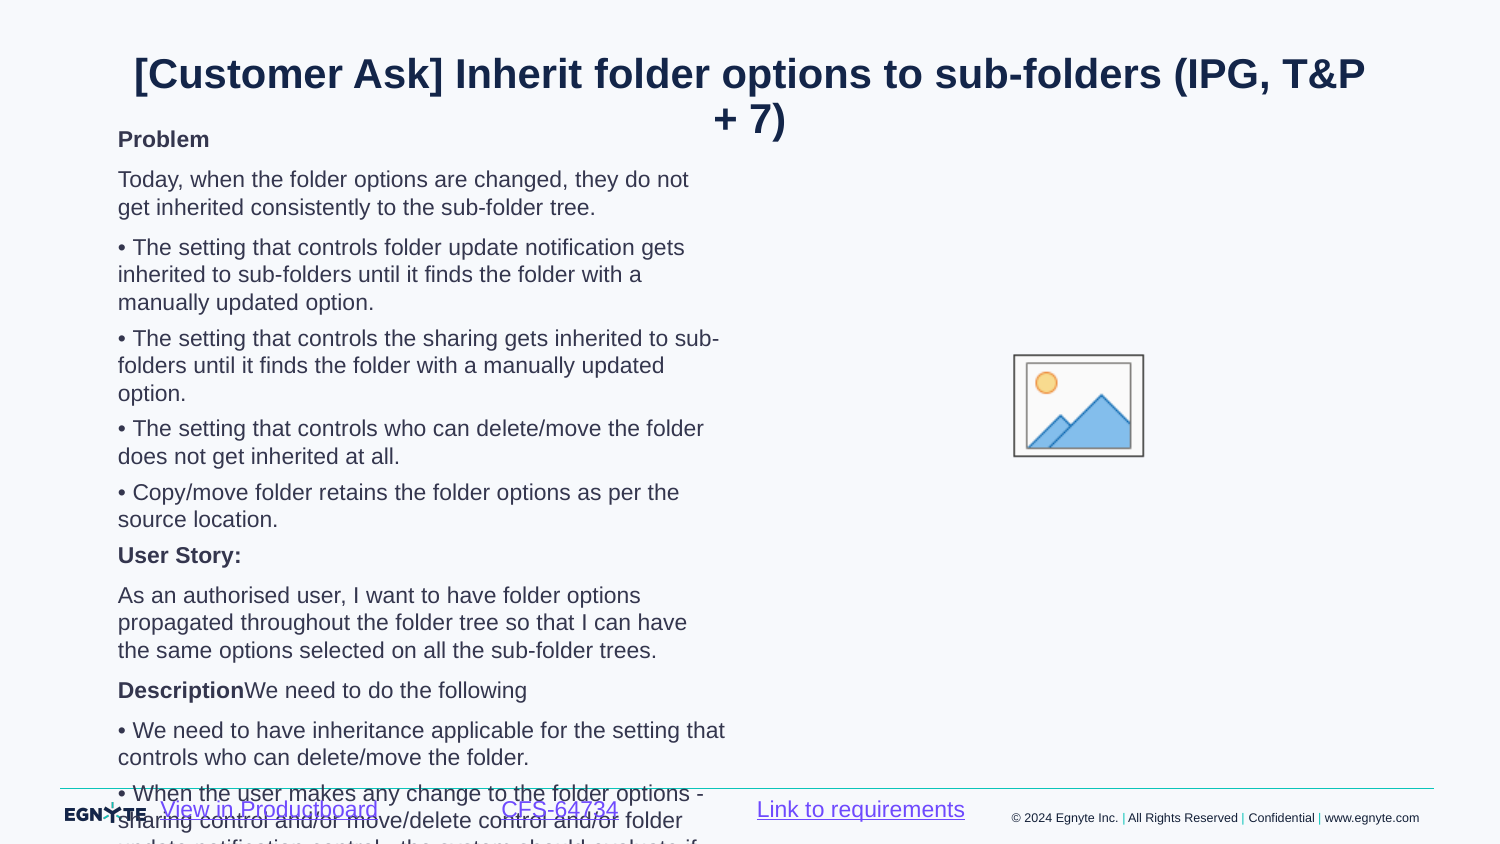

# [Customer Ask] Inherit folder options to sub-folders (IPG, T&P + 7)
Problem
Today, when the folder options are changed, they do not get inherited consistently to the sub-folder tree.
• The setting that controls folder update notification gets inherited to sub-folders until it finds the folder with a manually updated option.
• The setting that controls the sharing gets inherited to sub-folders until it finds the folder with a manually updated option.
• The setting that controls who can delete/move the folder does not get inherited at all.
• Copy/move folder retains the folder options as per the source location.
User Story:
As an authorised user, I want to have folder options propagated throughout the folder tree so that I can have the same options selected on all the sub-folder trees.
DescriptionWe need to do the following
• We need to have inheritance applicable for the setting that controls who can delete/move the folder.
• When the user makes any change to the folder options - sharing control and/or move/delete control and/or folder update notification control - the system should evaluate if there are any manual overrides within the folder tree and if any provide the user with an option to choose whether to disregard manually overridden values.
• When the user copies/moves a folder, the folder options should get inherited from destination folder where the folder is copied/moved.
This has been already commited to Rajesh inhttps://egnyte.slack.com/archives/C08BHUJLGAU

Link to requirements
CFS-64734
View in Productboard